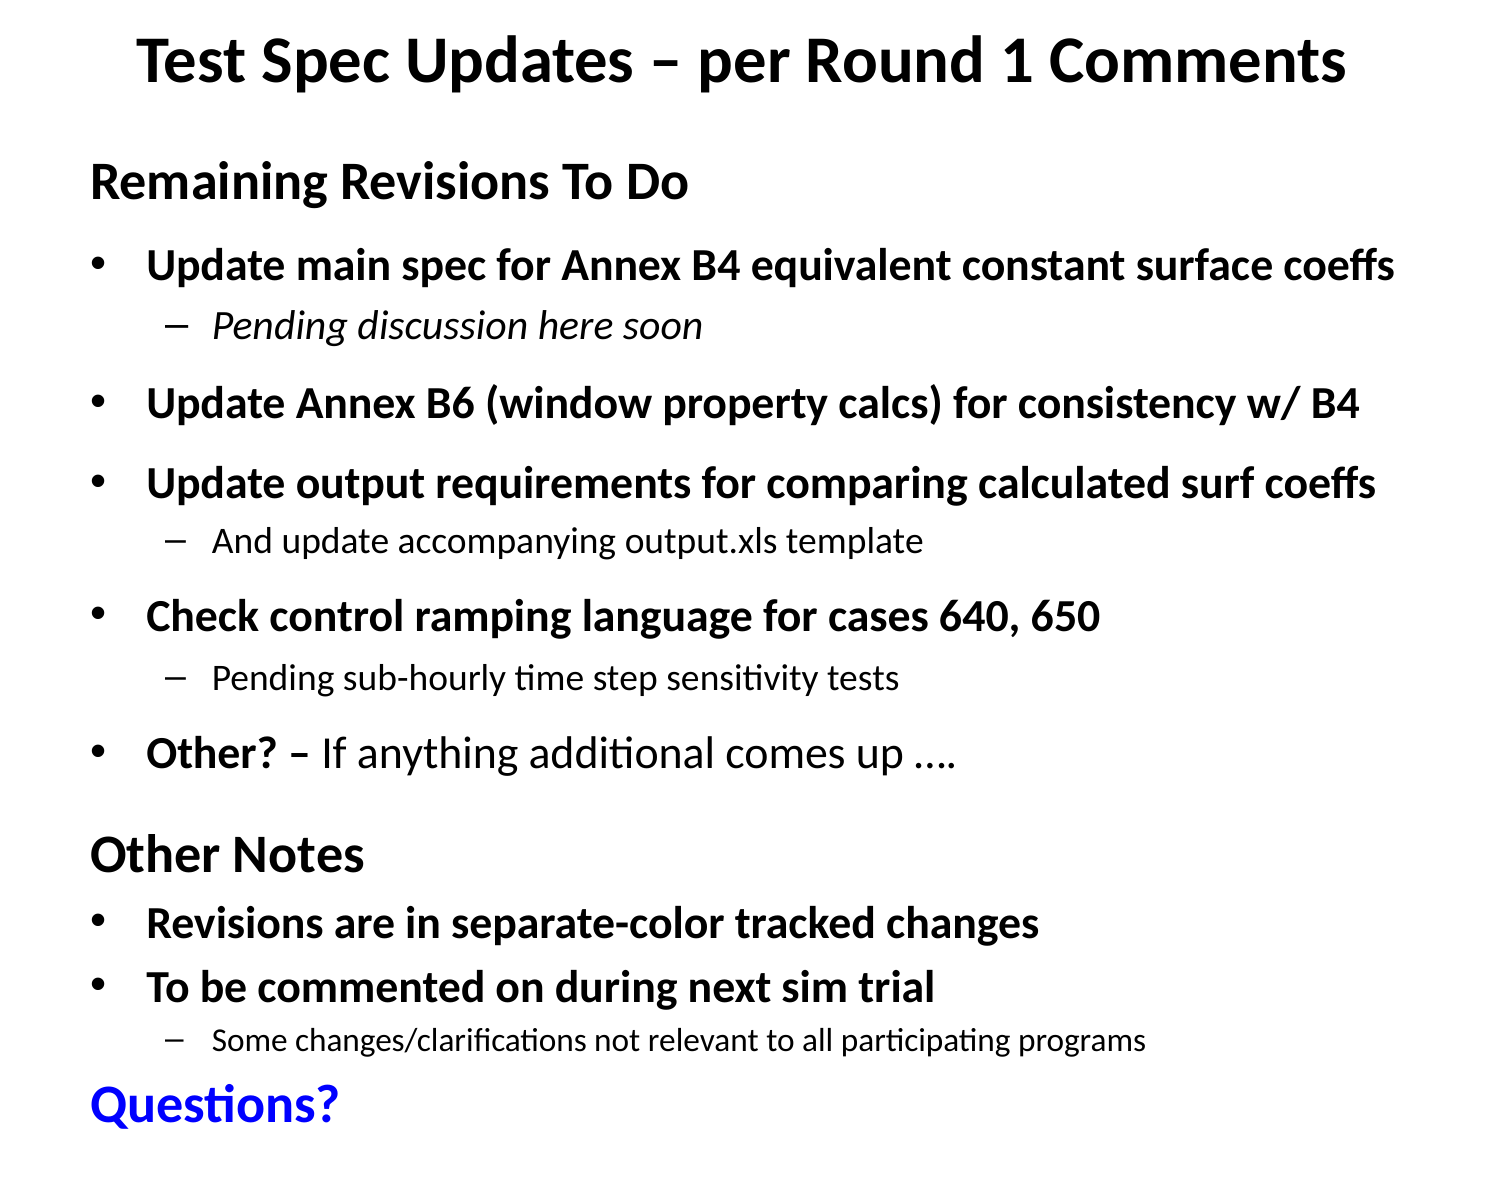

# Test Spec Updates – per Round 1 Comments
Remaining Revisions To Do
Update main spec for Annex B4 equivalent constant surface coeffs
Pending discussion here soon
Update Annex B6 (window property calcs) for consistency w/ B4
Update output requirements for comparing calculated surf coeffs
And update accompanying output.xls template
Check control ramping language for cases 640, 650
Pending sub-hourly time step sensitivity tests
Other? – If anything additional comes up ….

Other Notes
Revisions are in separate-color tracked changes
To be commented on during next sim trial
Some changes/clarifications not relevant to all participating programs
Questions?